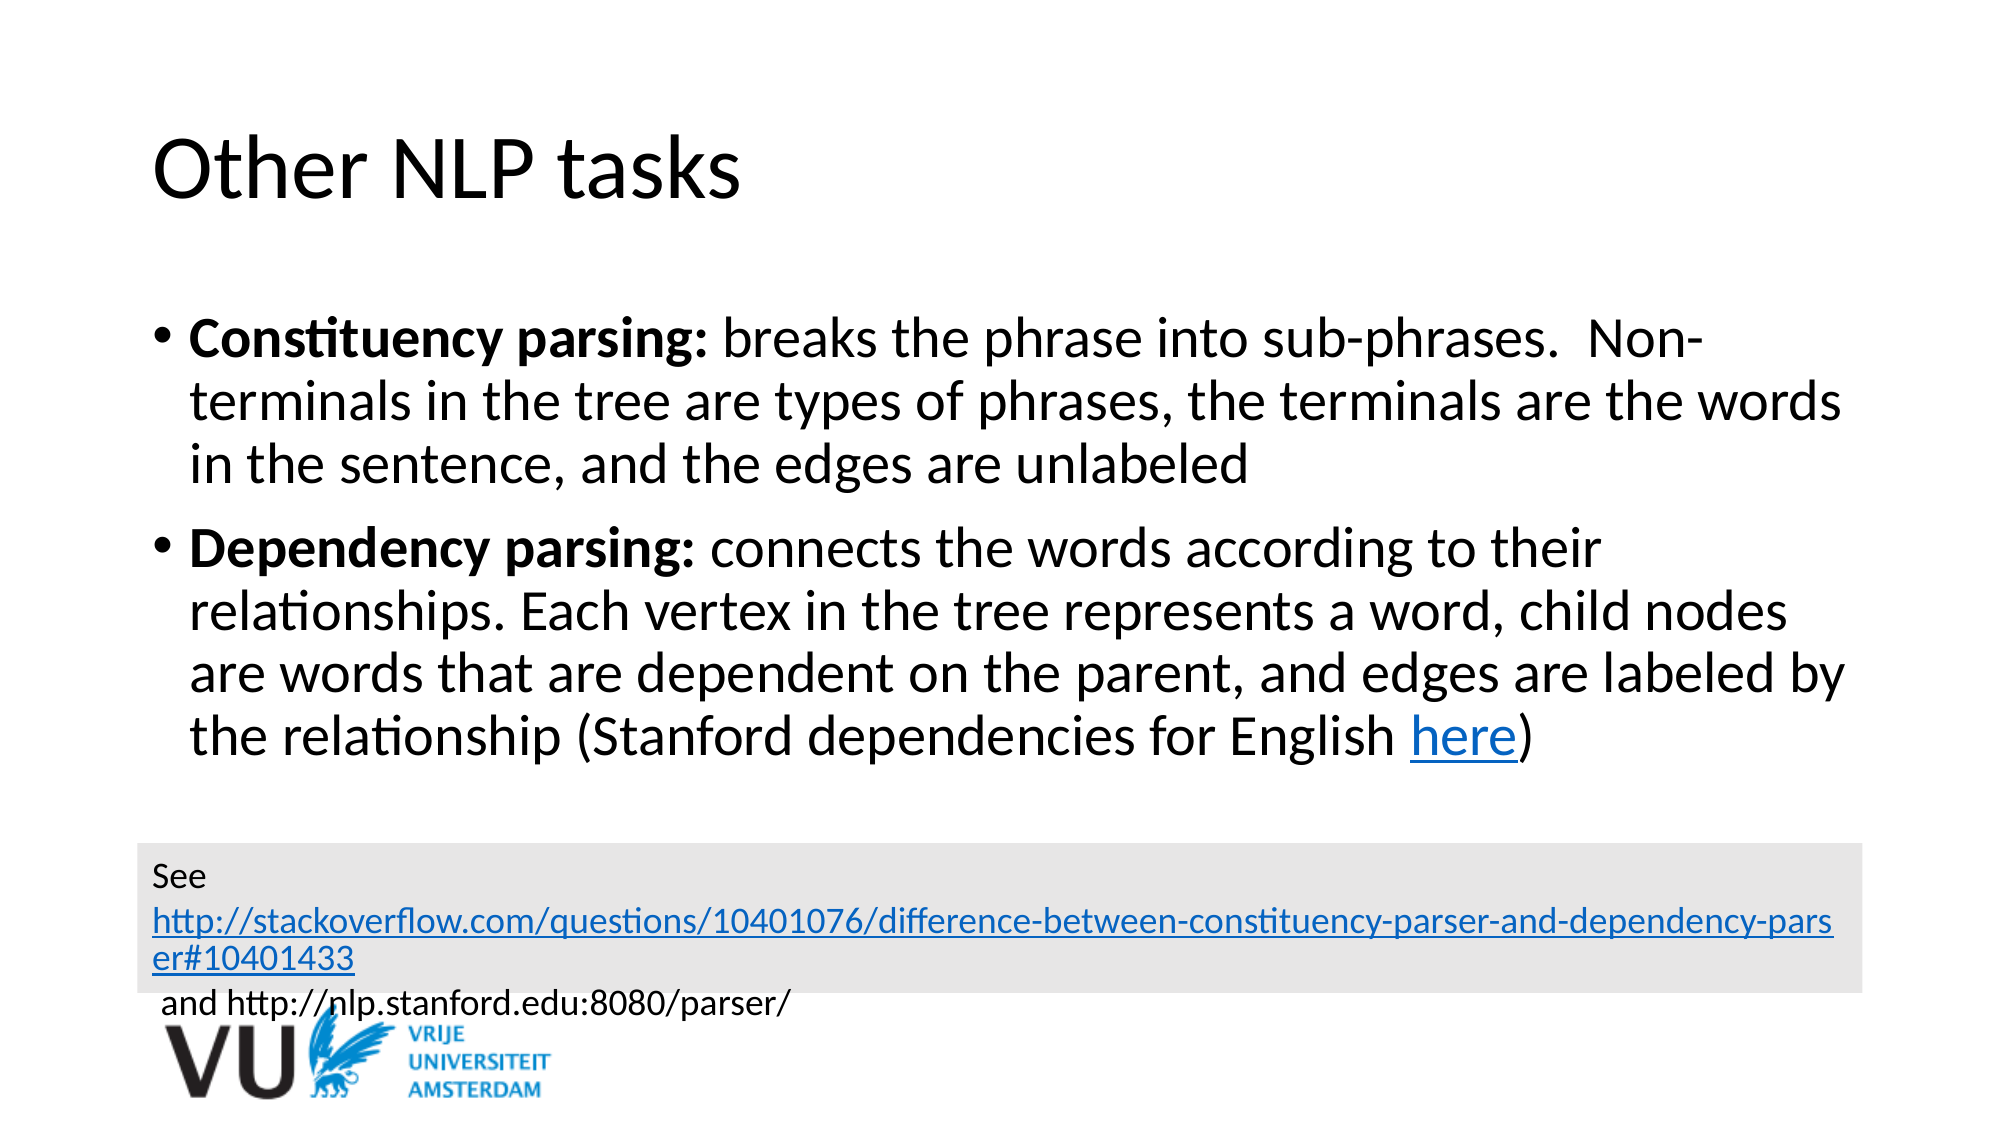

# Other NLP tasks
Constituency parsing: breaks the phrase into sub-phrases.  Non-terminals in the tree are types of phrases, the terminals are the words in the sentence, and the edges are unlabeled
Dependency parsing: connects the words according to their relationships. Each vertex in the tree represents a word, child nodes are words that are dependent on the parent, and edges are labeled by the relationship (Stanford dependencies for English here)
See http://stackoverflow.com/questions/10401076/difference-between-constituency-parser-and-dependency-parser#10401433 and http://nlp.stanford.edu:8080/parser/